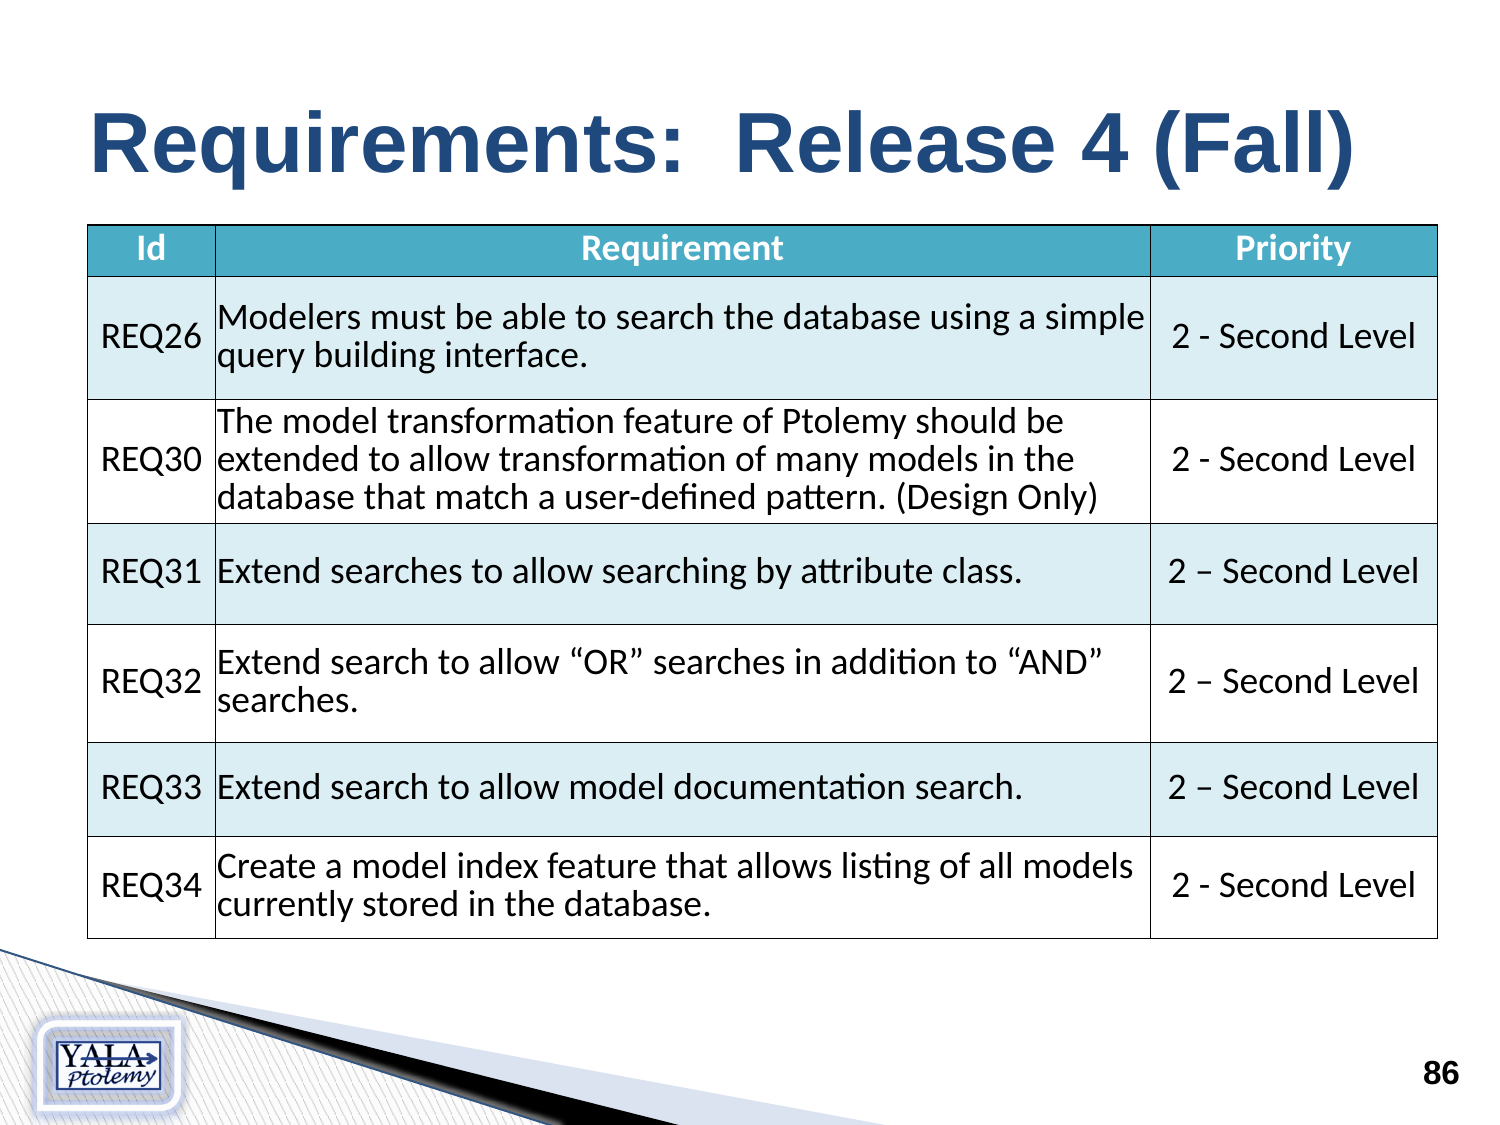

# Requirements:  Release 4 (Fall)
| Id | Requirement | Priority |
| --- | --- | --- |
| REQ26 | Modelers must be able to search the database using a simple query building interface. | 2 - Second Level |
| REQ30 | The model transformation feature of Ptolemy should be extended to allow transformation of many models in the database that match a user-defined pattern. (Design Only) | 2 - Second Level |
| REQ31 | Extend searches to allow searching by attribute class. | 2 – Second Level |
| REQ32 | Extend search to allow “OR” searches in addition to “AND” searches. | 2 – Second Level |
| REQ33 | Extend search to allow model documentation search. | 2 – Second Level |
| REQ34 | Create a model index feature that allows listing of all models currently stored in the database. | 2 - Second Level |
86